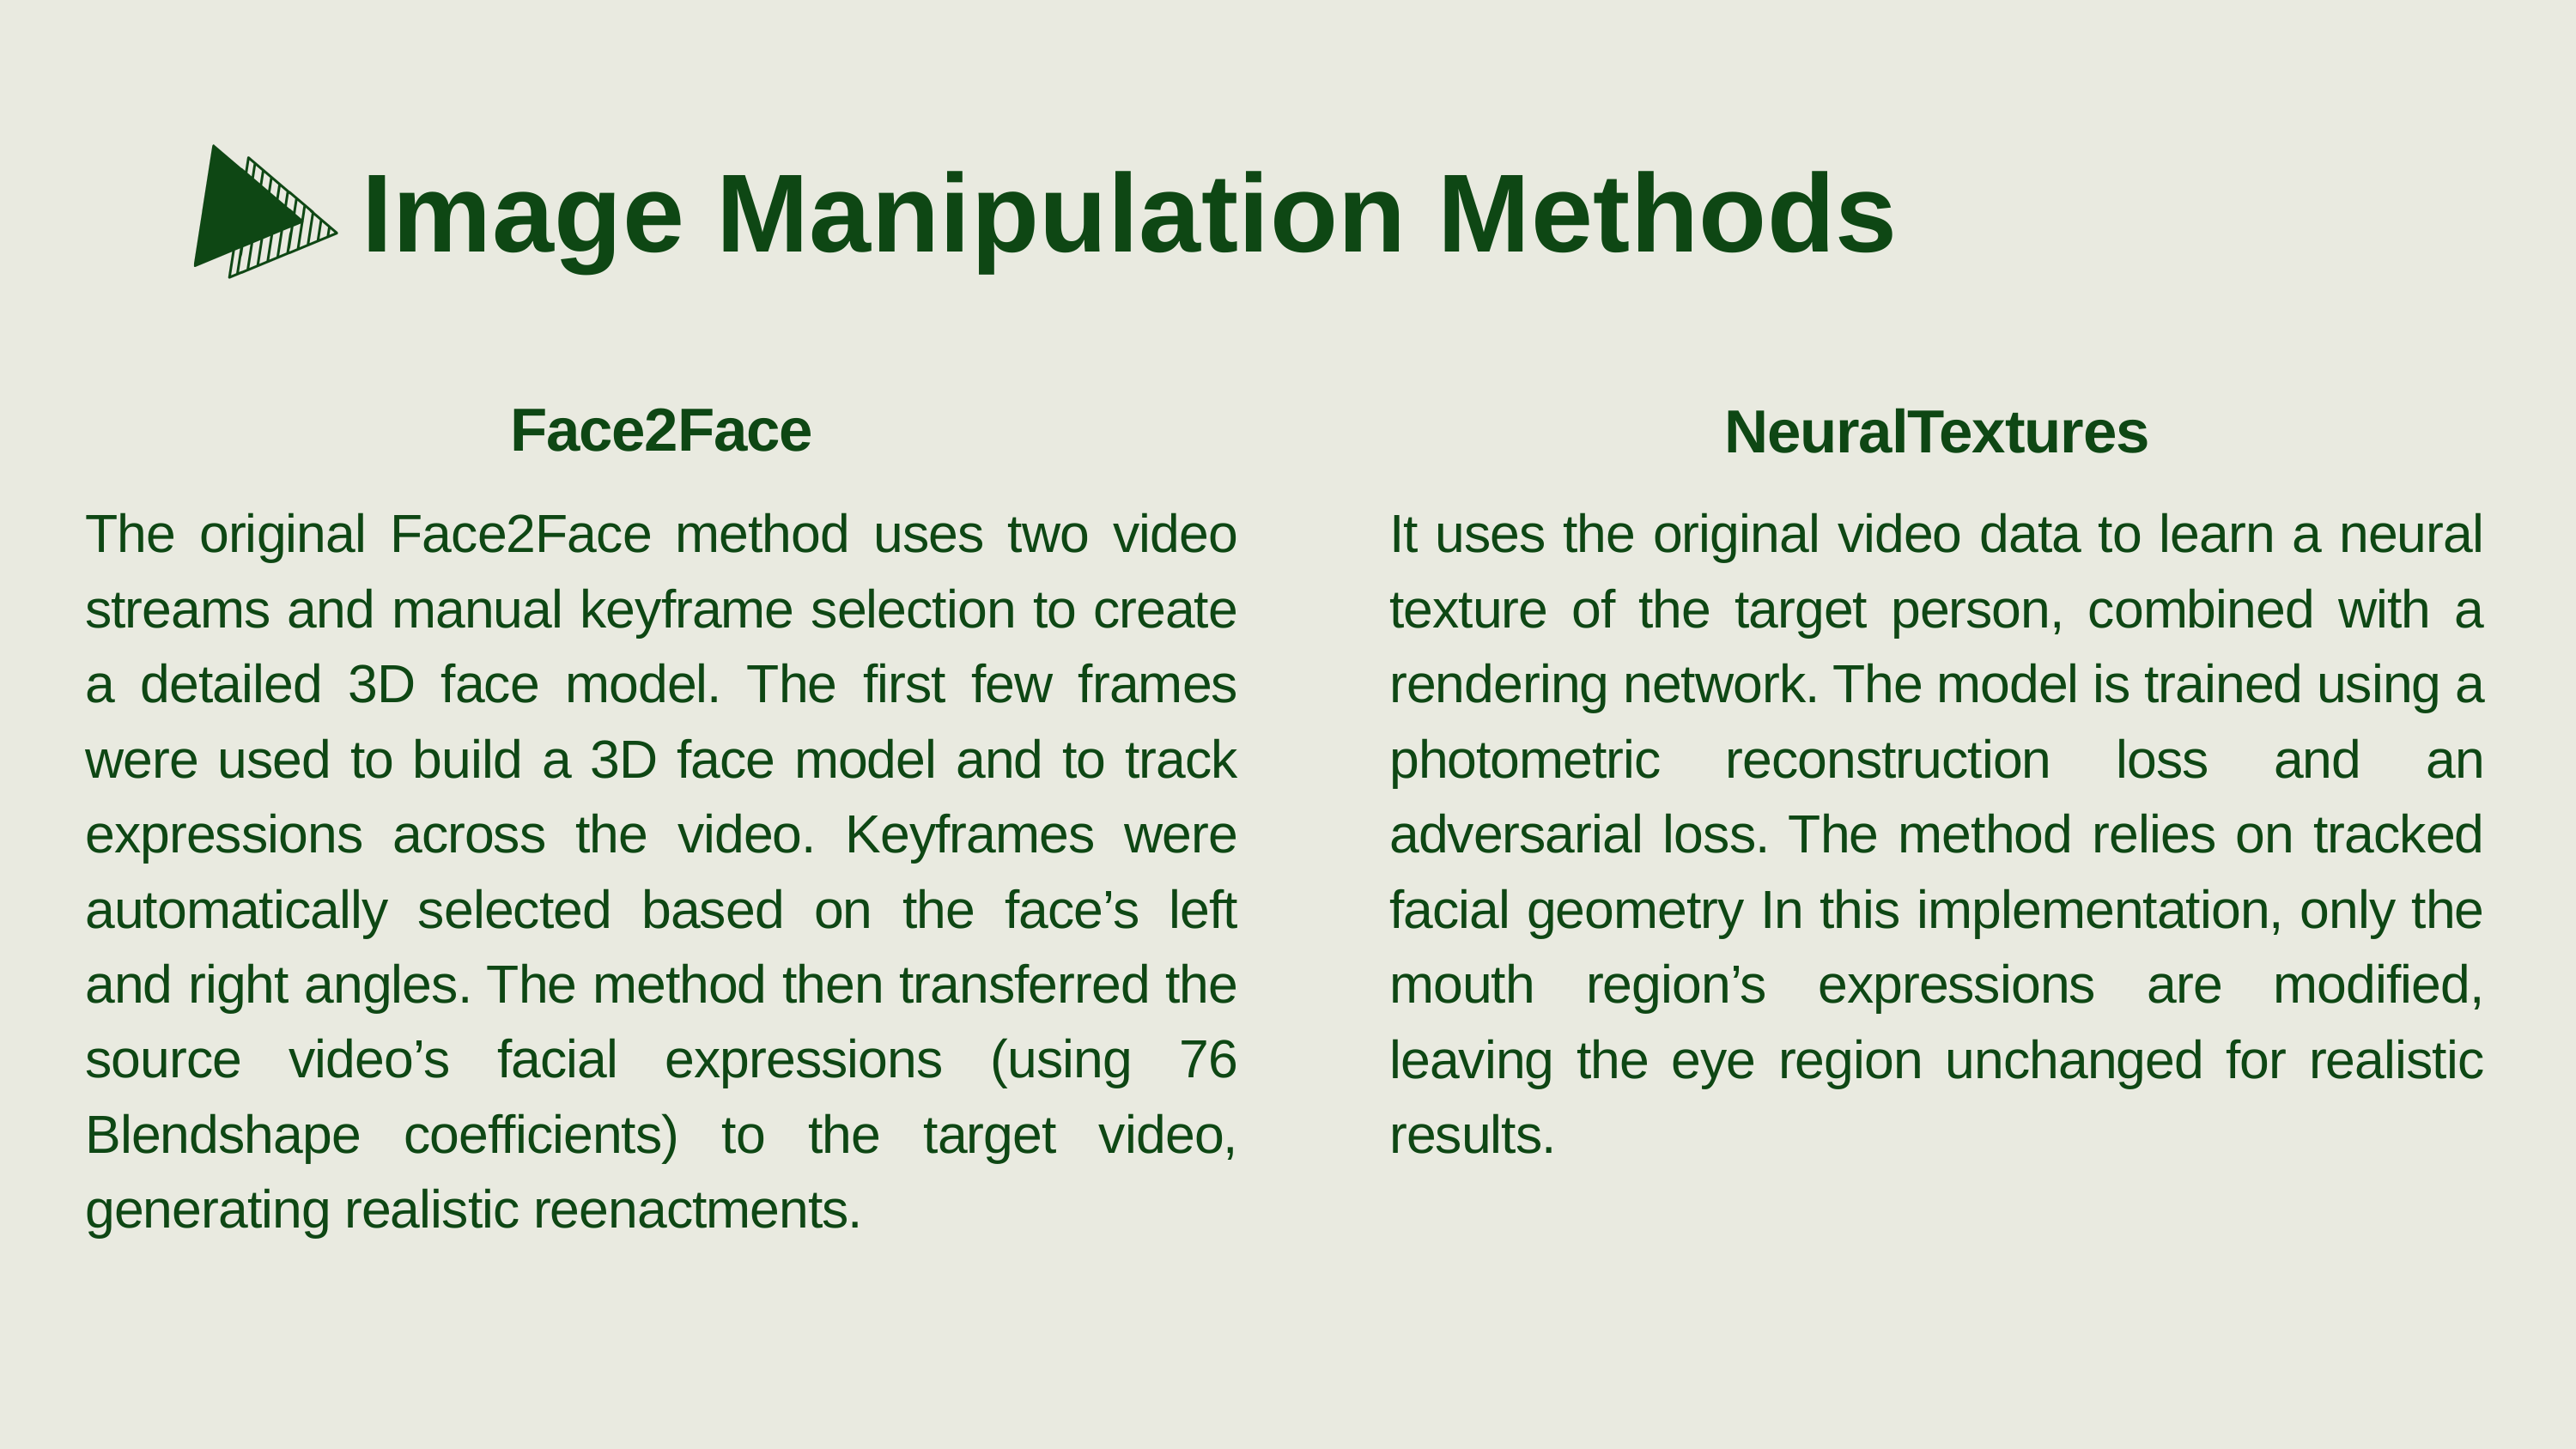

Image Manipulation Methods
Face2Face
NeuralTextures
The original Face2Face method uses two video streams and manual keyframe selection to create a detailed 3D face model. The first few frames were used to build a 3D face model and to track expressions across the video. Keyframes were automatically selected based on the face’s left and right angles. The method then transferred the source video’s facial expressions (using 76 Blendshape coefficients) to the target video, generating realistic reenactments.
It uses the original video data to learn a neural texture of the target person, combined with a rendering network. The model is trained using a photometric reconstruction loss and an adversarial loss. The method relies on tracked facial geometry In this implementation, only the mouth region’s expressions are modified, leaving the eye region unchanged for realistic results.